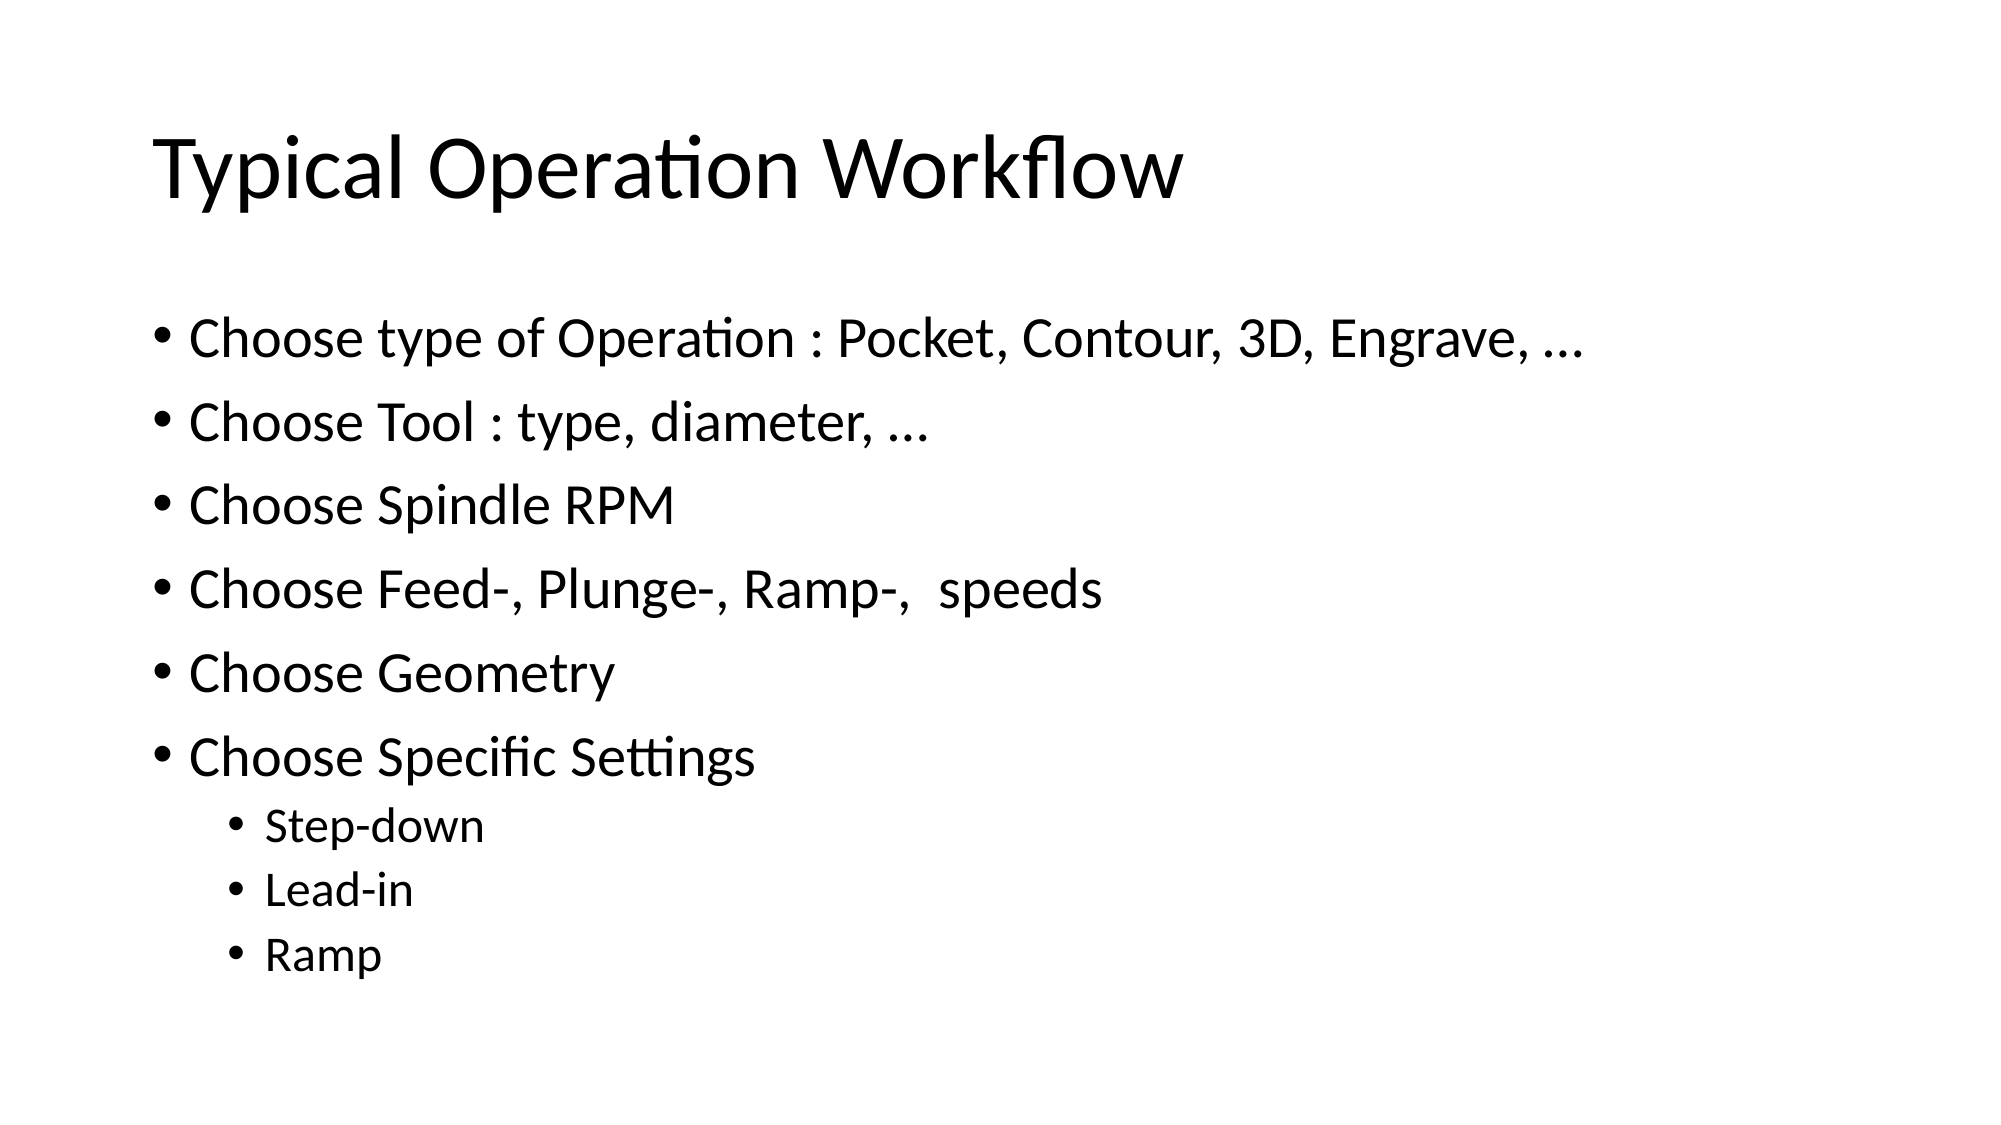

# Typical Operation Workflow
Choose type of Operation : Pocket, Contour, 3D, Engrave, …
Choose Tool : type, diameter, …
Choose Spindle RPM
Choose Feed-, Plunge-, Ramp-,  speeds
Choose Geometry
Choose Specific Settings
Step-down
Lead-in
Ramp